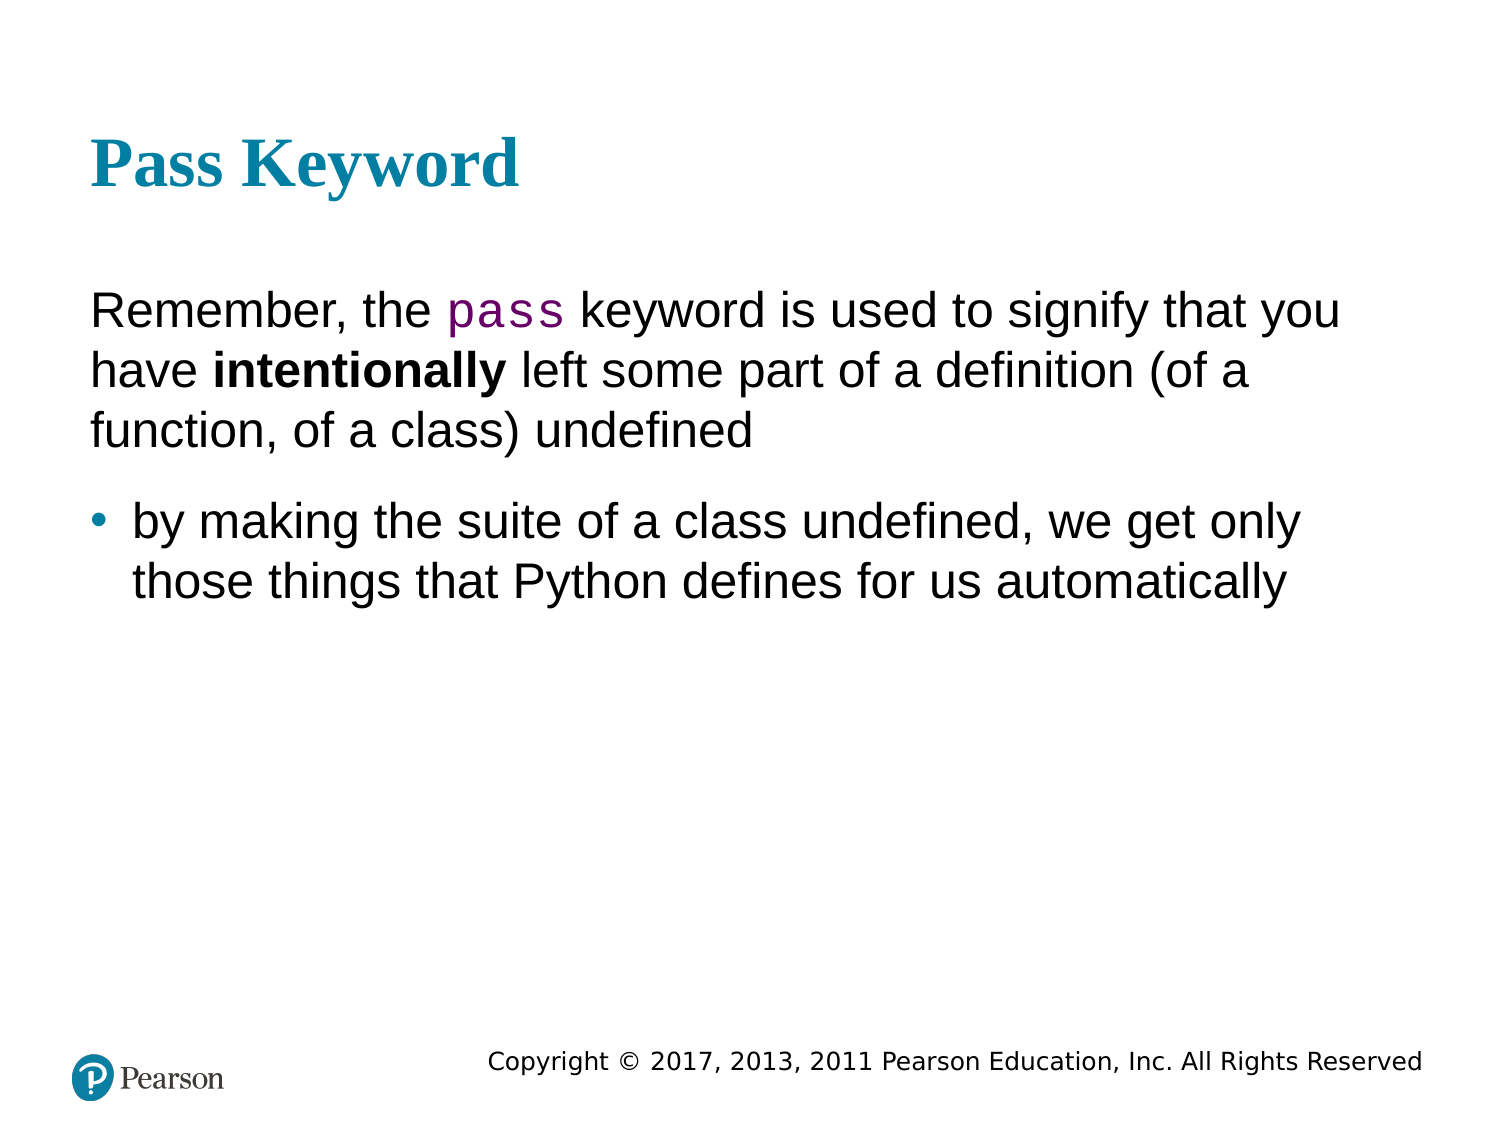

# Pass Keyword
Remember, the pass keyword is used to signify that you have intentionally left some part of a definition (of a function, of a class) undefined
by making the suite of a class undefined, we get only those things that Python defines for us automatically